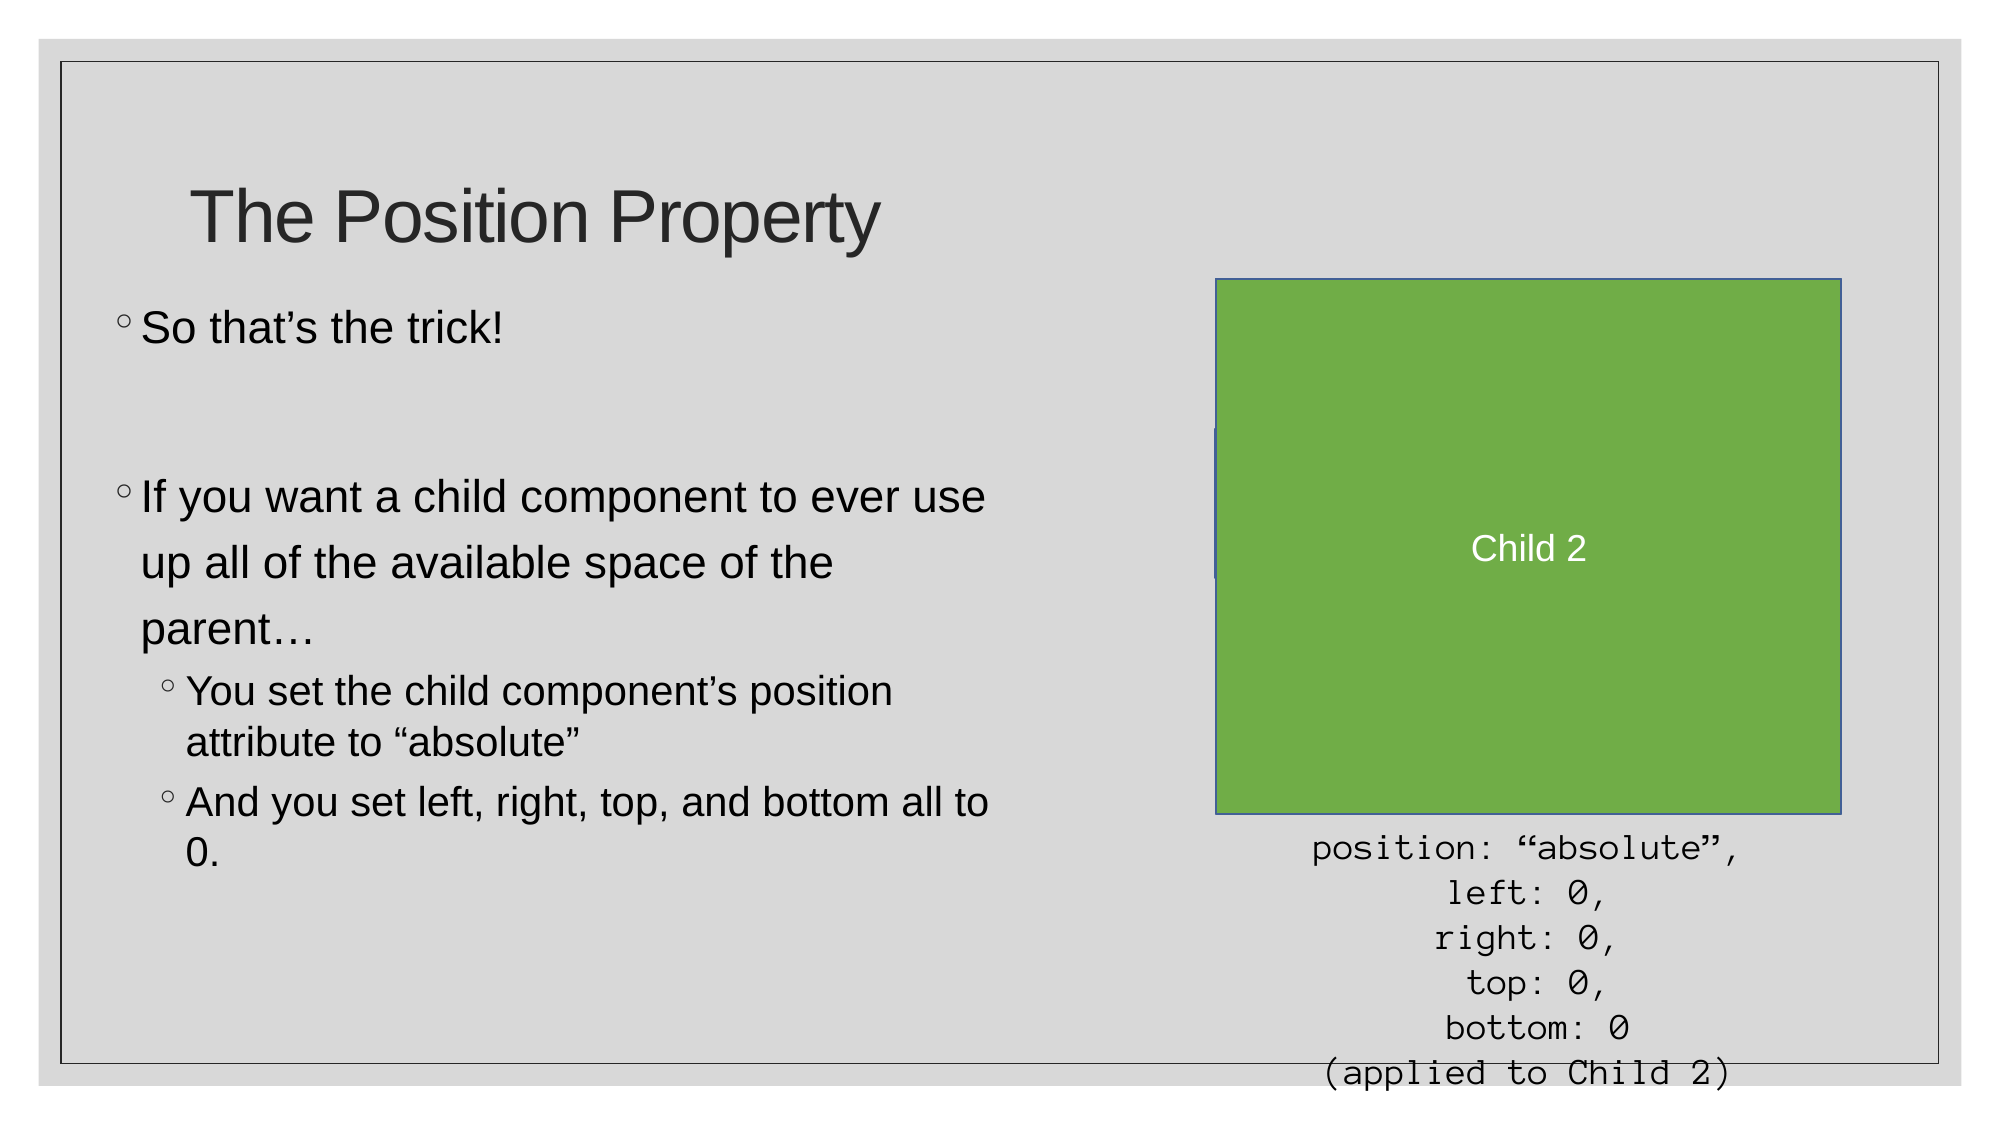

# The Position Property
So that’s the trick!

If you want a child component to ever use up all of the available space of the parent…
You set the child component’s position attribute to “absolute”
And you set left, right, top, and bottom all to 0.

Child 1
Child 2
Child 3
View

position: “absolute”,
left: 0,
right: 0,
 top: 0,
 bottom: 0
(applied to Child 2)